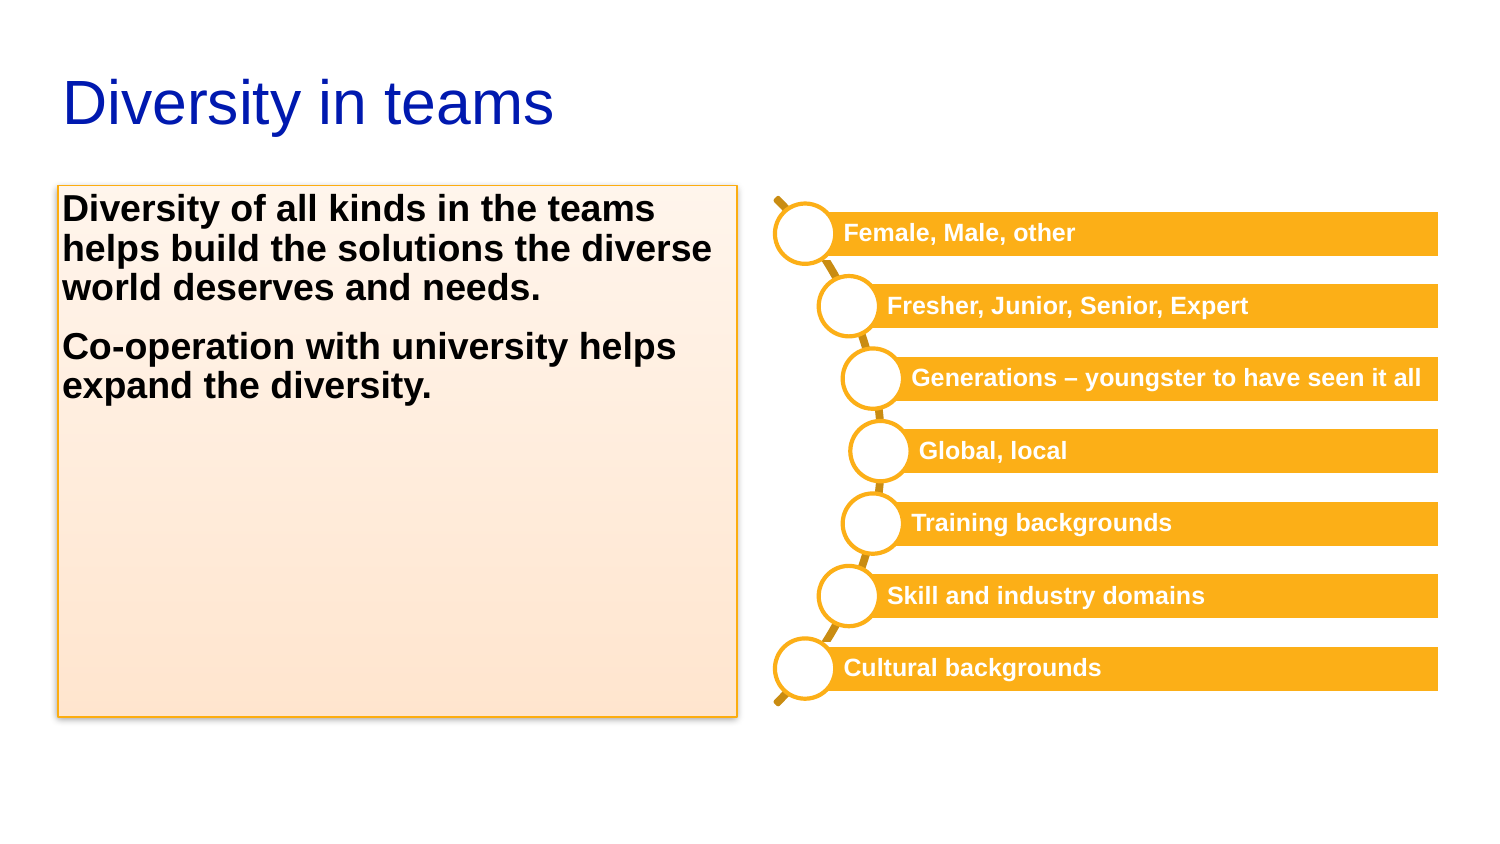

# Diversity in teams
Diversity of all kinds in the teams helps build the solutions the diverse world deserves and needs.
Co-operation with university helps expand the diversity.
Female, Male, other
Fresher, Junior, Senior, Expert
Generations – youngster to have seen it all
Global, local
Training backgrounds
Skill and industry domains
Cultural backgrounds